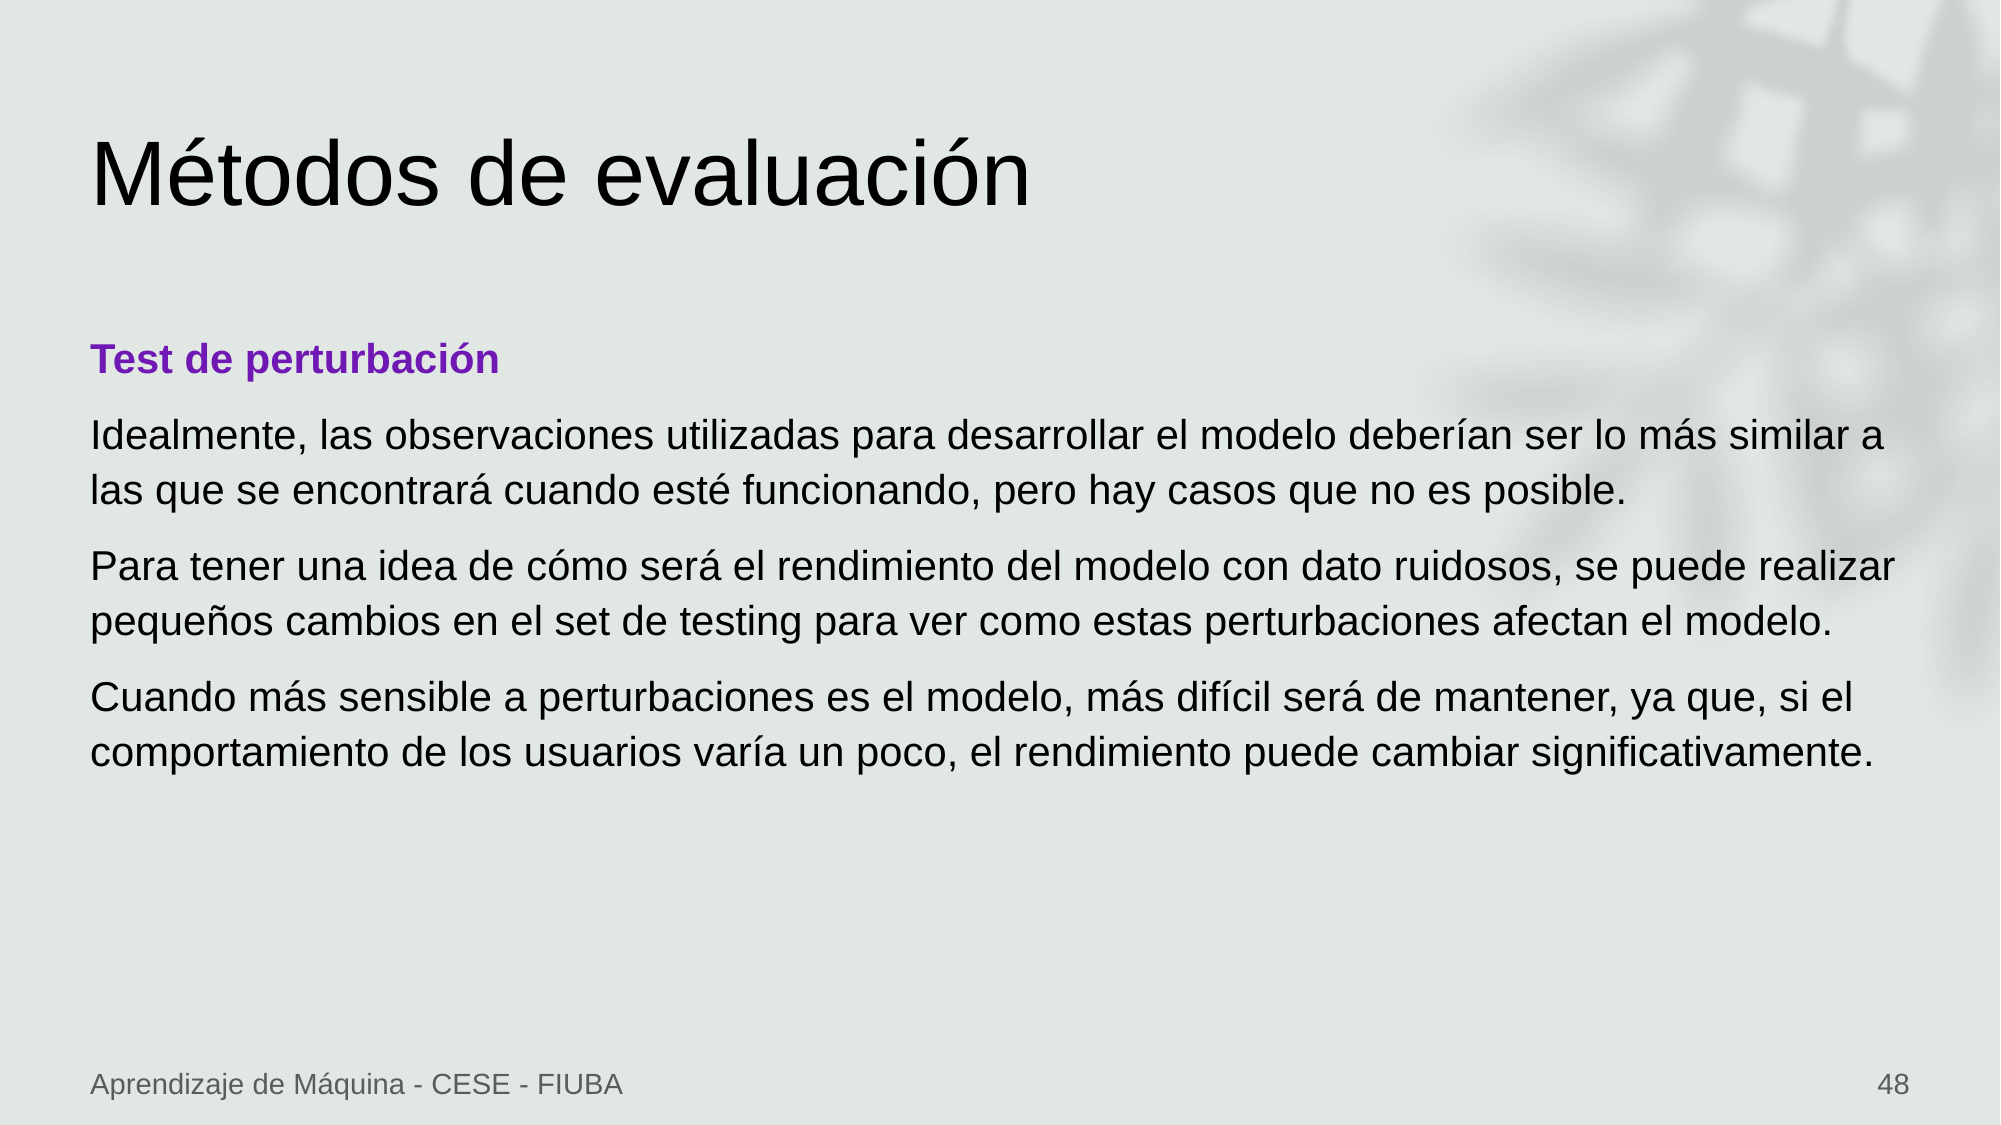

# Métodos de evaluación
Test de perturbación
Idealmente, las observaciones utilizadas para desarrollar el modelo deberían ser lo más similar a las que se encontrará cuando esté funcionando, pero hay casos que no es posible.
Para tener una idea de cómo será el rendimiento del modelo con dato ruidosos, se puede realizar pequeños cambios en el set de testing para ver como estas perturbaciones afectan el modelo.
Cuando más sensible a perturbaciones es el modelo, más difícil será de mantener, ya que, si el comportamiento de los usuarios varía un poco, el rendimiento puede cambiar significativamente.

Aprendizaje de Máquina - CESE - FIUBA
48